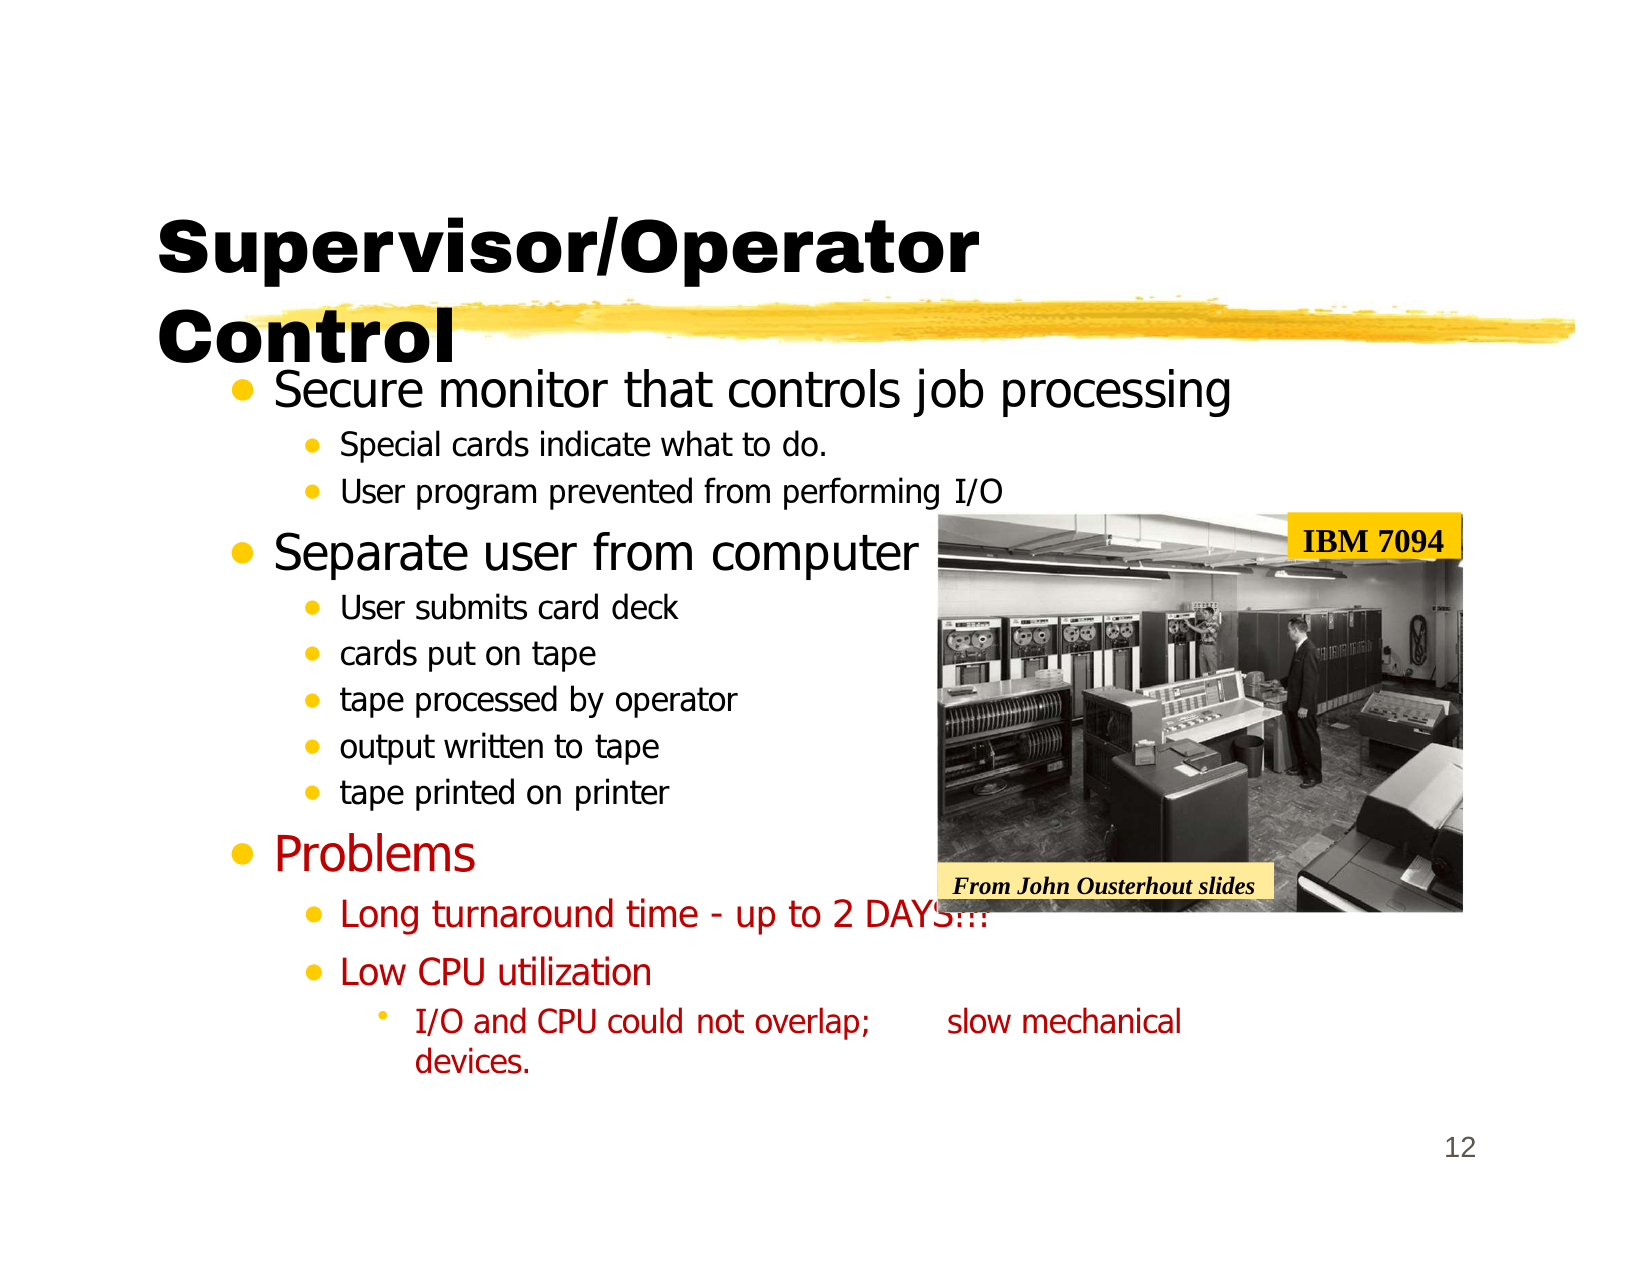

# Supervisor/Operator Control
Secure monitor that controls job processing
Special cards indicate what to do.
User program prevented from performing I/O
Separate user from computer
User submits card deck
cards put on tape
tape processed by operator
output written to tape
tape printed on printer
Problems

IBM 7094
From John Ousterhout slides
Long turnaround time - up to 2 DAYS!!!
Low CPU utilization
I/O and CPU could not overlap;	slow mechanical devices.
12